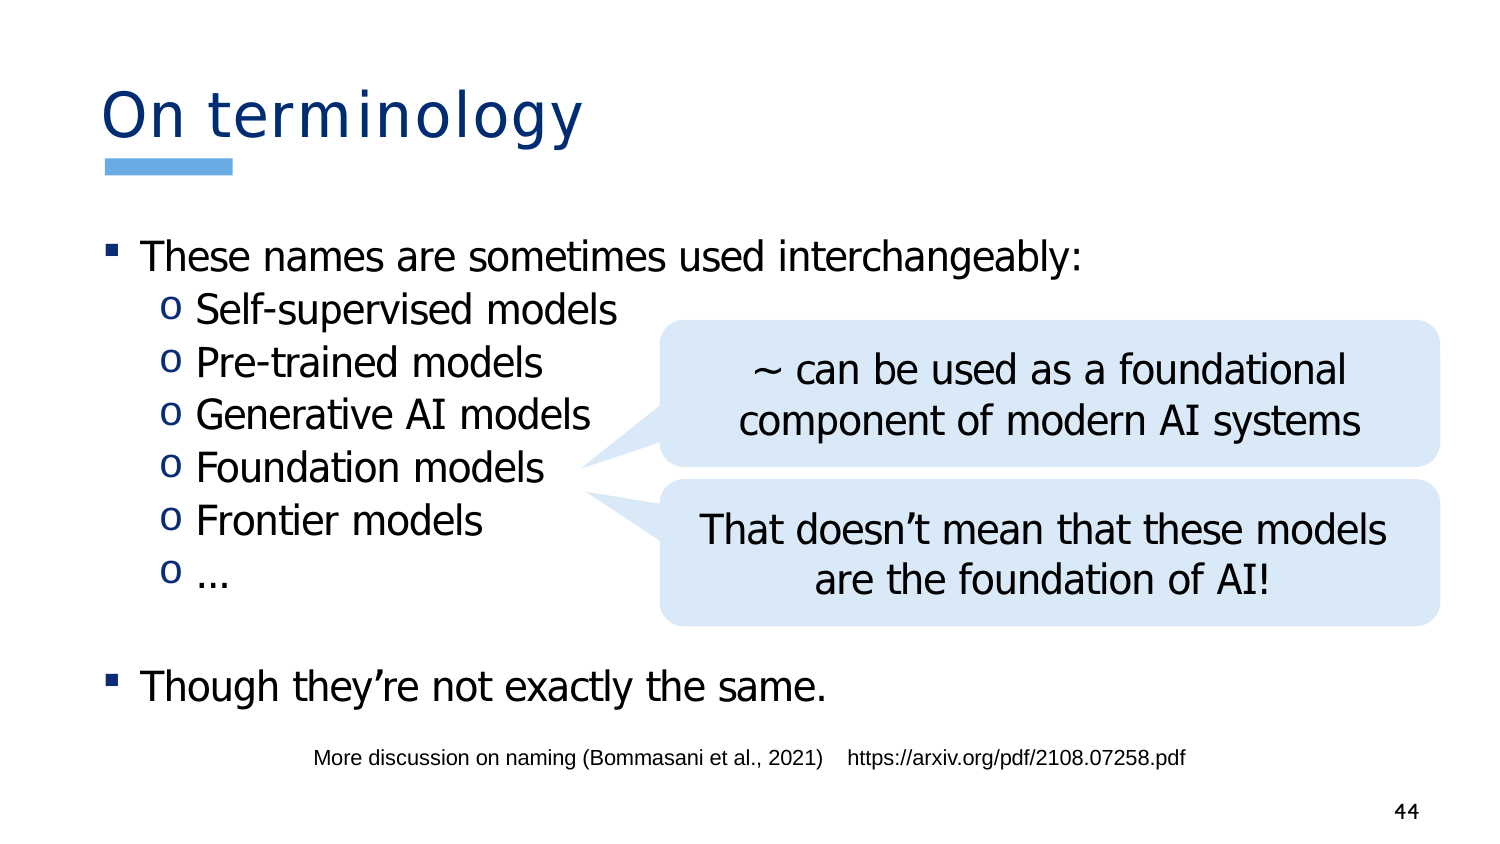

# On terminology
These names are sometimes used interchangeably:
Self-supervised models
Pre-trained models
Generative AI models
Foundation models
Frontier models
…

Though they’re not exactly the same.
~ can be used as a foundational component of modern AI systems
That doesn’t mean that these models
are the foundation of AI!
More discussion on naming (Bommasani et al., 2021)    https://arxiv.org/pdf/2108.07258.pdf